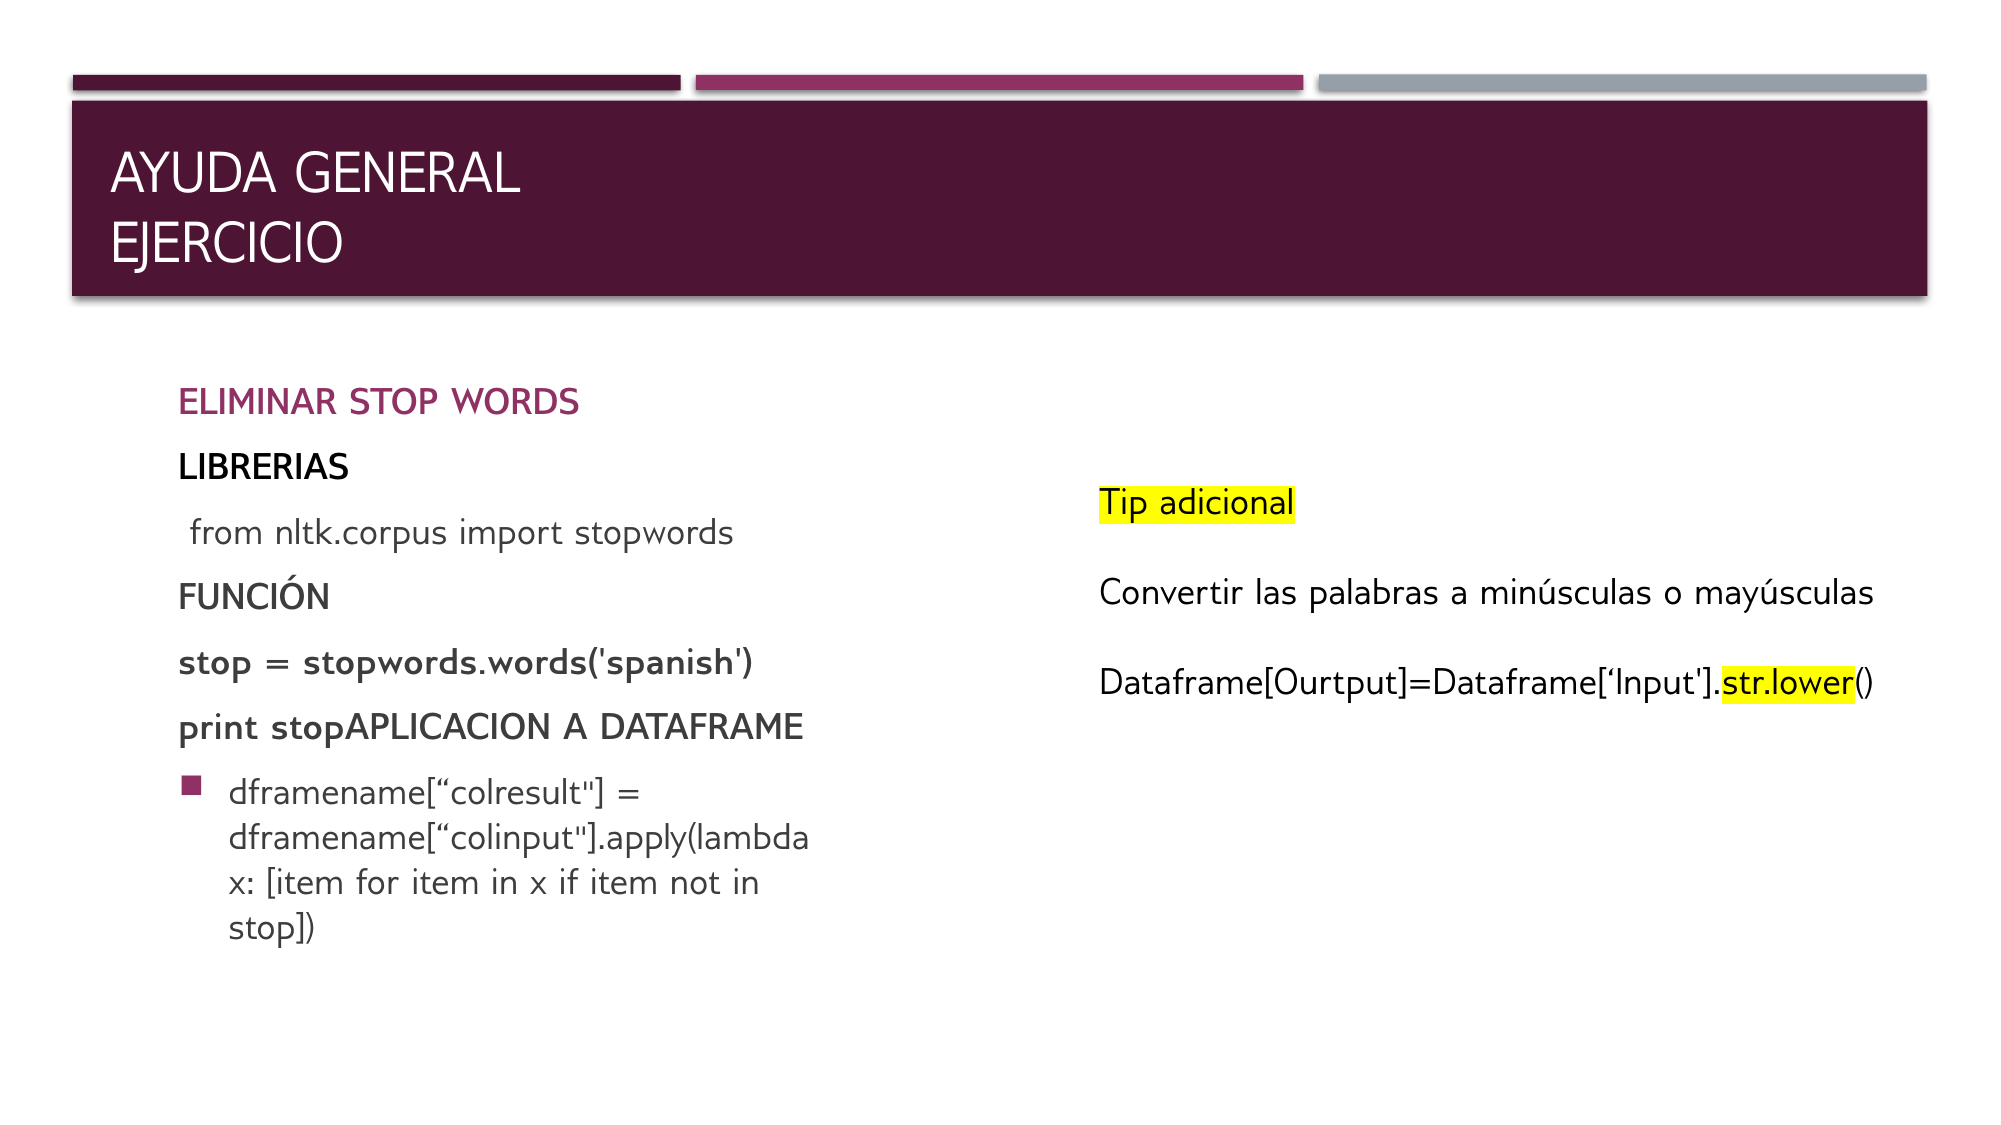

# Ayuda GENERAL EJERCICIO
ELIMINAR STOP WORDS
LIBRERIAS
 from nltk.corpus import stopwords
FUNCIÓN
stop = stopwords.words('spanish')
print stopAPLICACION A DATAFRAME
dframename[“colresult"] = dframename[“colinput"].apply(lambda x: [item for item in x if item not in stop])

Tip adicional

Convertir las palabras a minúsculas o mayúsculas

Dataframe[Ourtput]=Dataframe[‘Input'].str.lower()